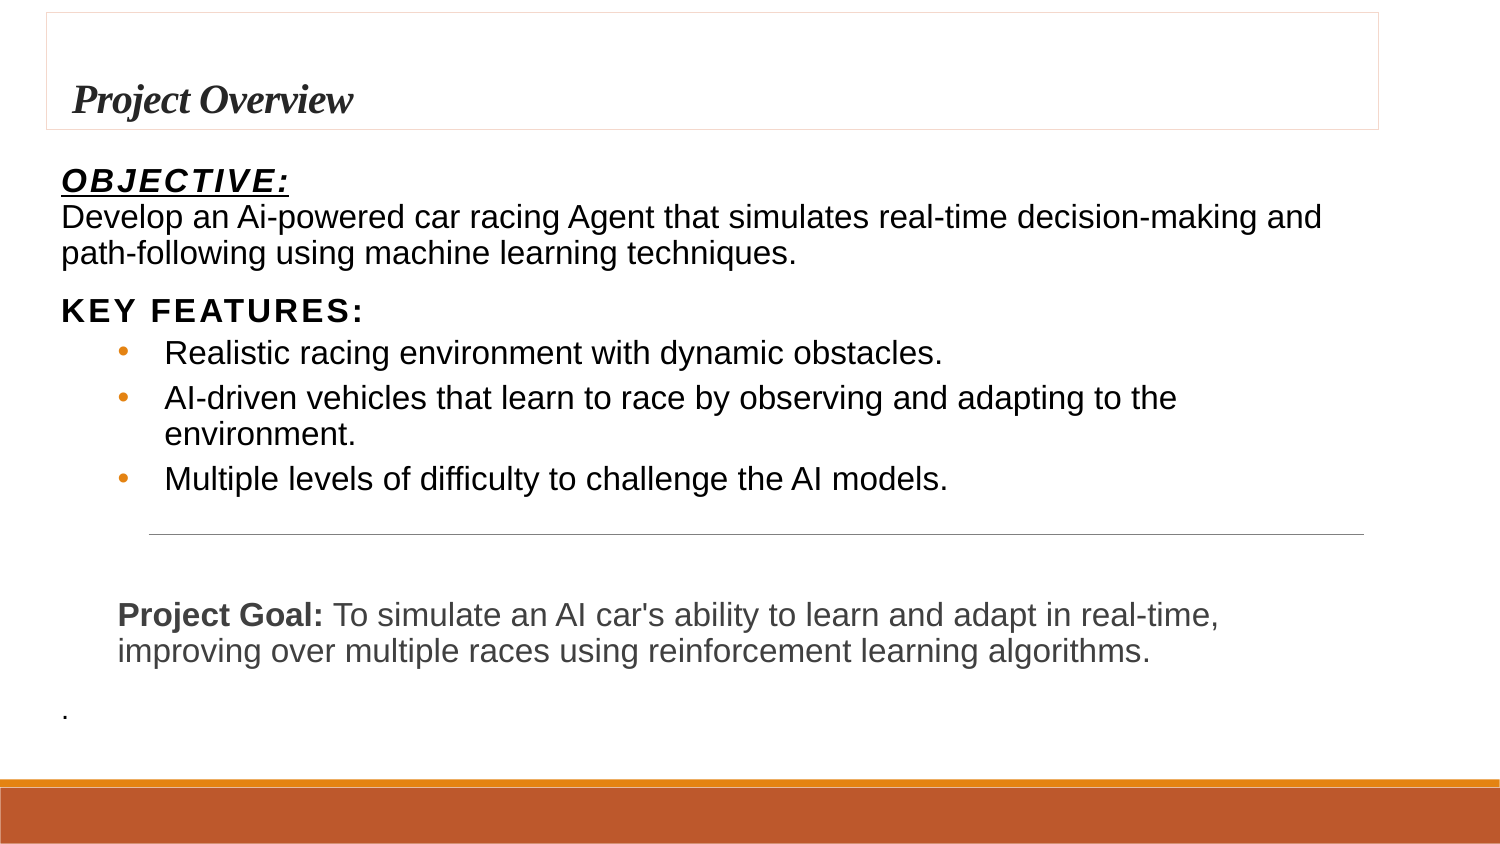

# Project Overview
Objective:
Develop an Ai-powered car racing Agent that simulates real-time decision-making and path-following using machine learning techniques.
Key Features:
Realistic racing environment with dynamic obstacles.
AI-driven vehicles that learn to race by observing and adapting to the environment.
Multiple levels of difficulty to challenge the AI models.

Project Goal: To simulate an AI car's ability to learn and adapt in real-time, improving over multiple races using reinforcement learning algorithms.
.